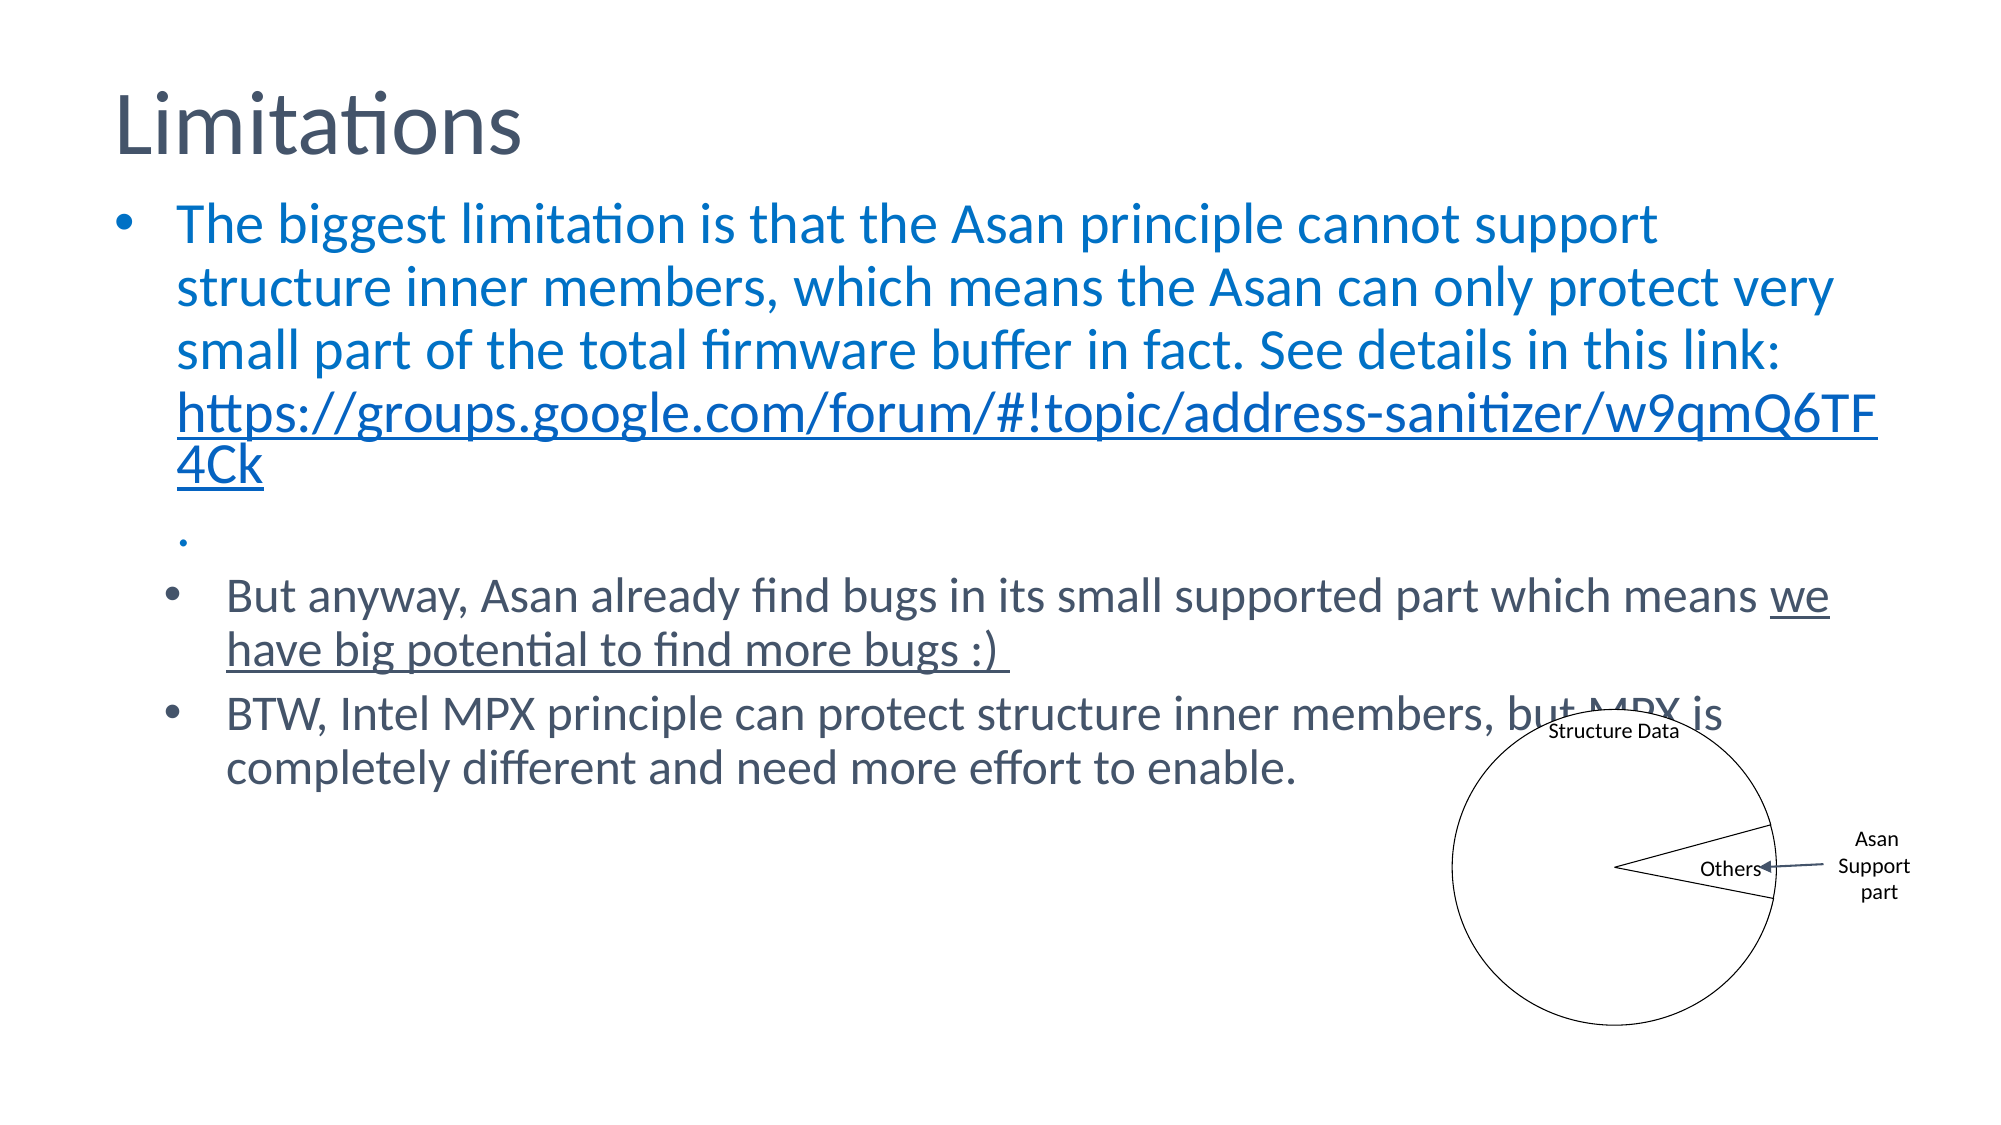

21
# Limitations
The biggest limitation is that the Asan principle cannot support structure inner members, which means the Asan can only protect very small part of the total firmware buffer in fact. See details in this link: https://groups.google.com/forum/#!topic/address-sanitizer/w9qmQ6TF4Ck.
But anyway, Asan already find bugs in its small supported part which means we have big potential to find more bugs :)
BTW, Intel MPX principle can protect structure inner members, but MPX is completely different and need more effort to enable.
Others
Structure Data
Asan
Support
part